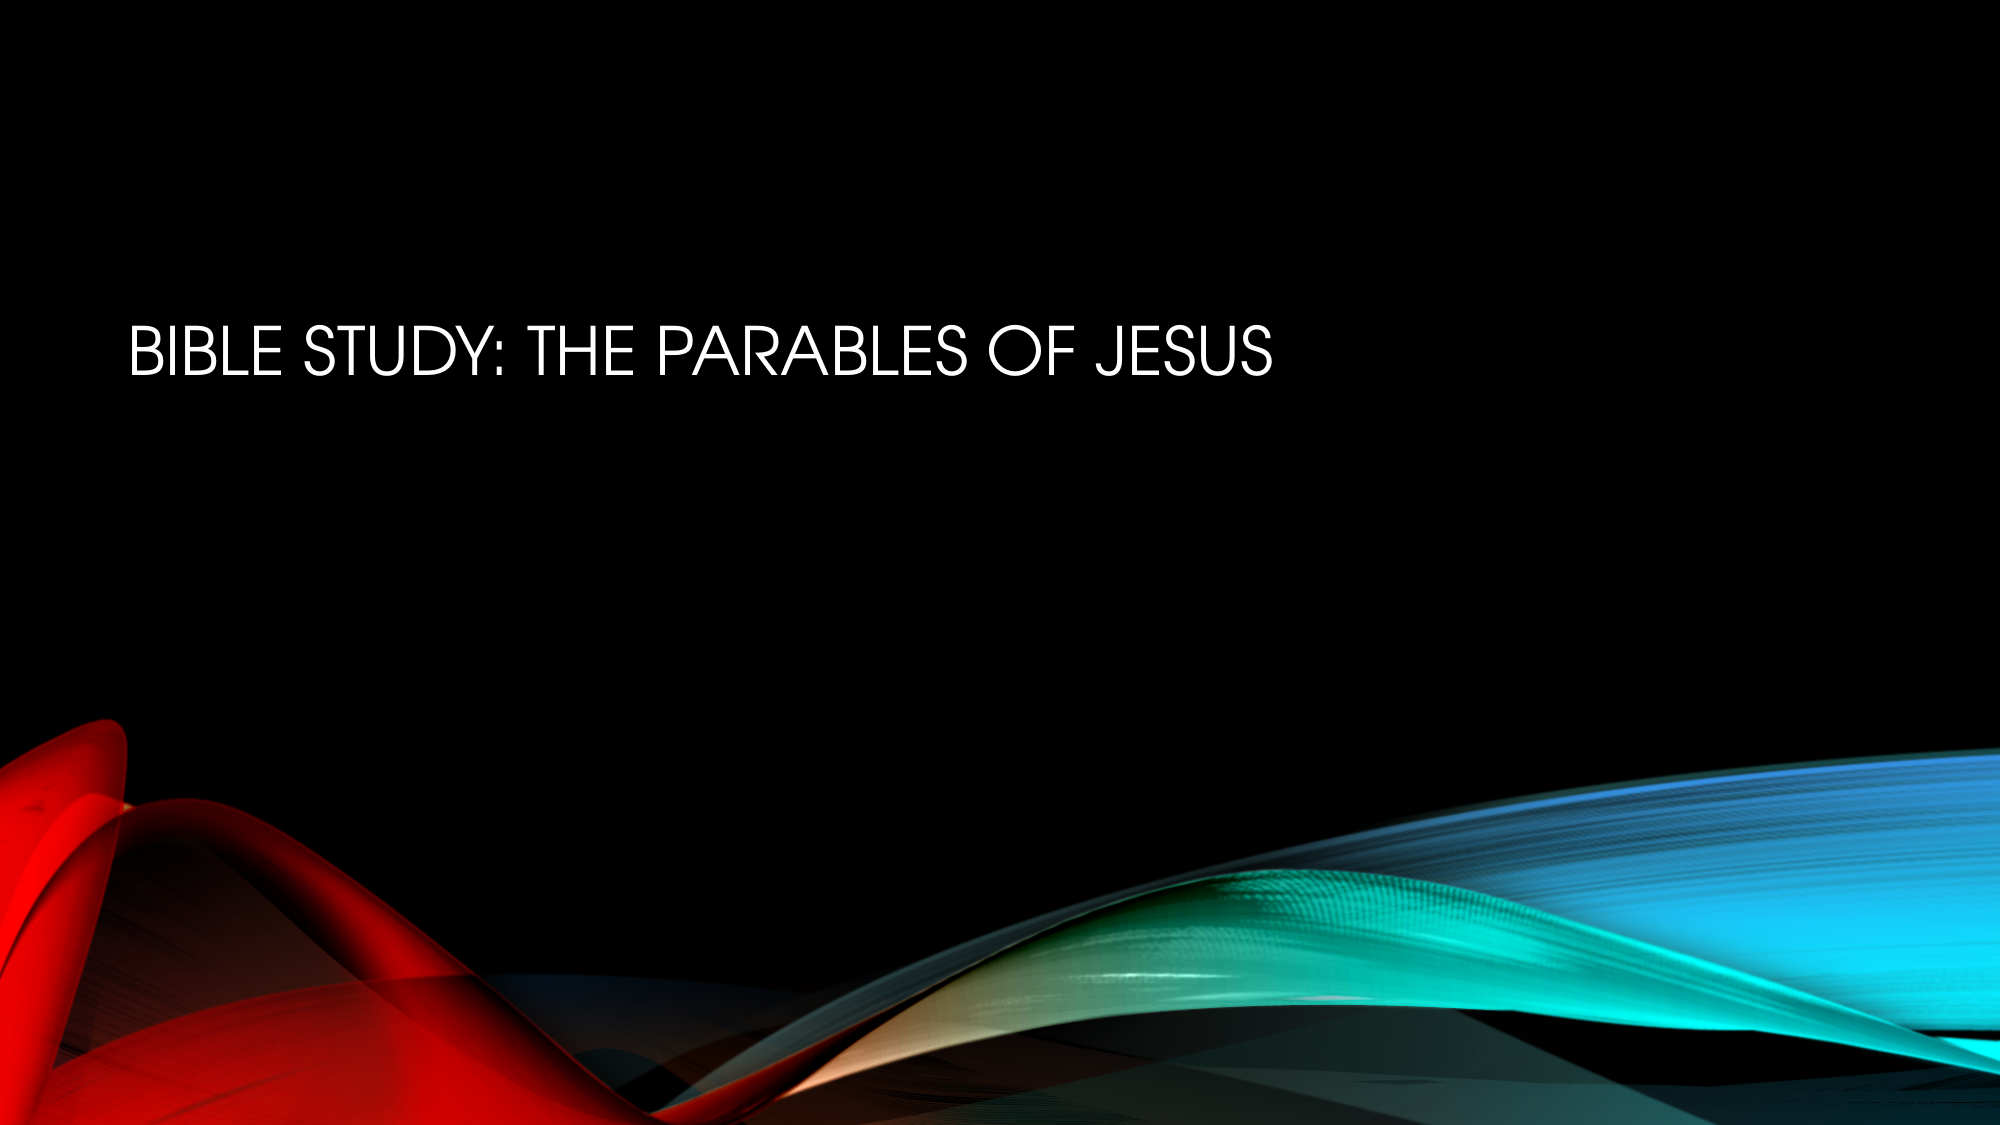

# Bible study: the parables of Jesus